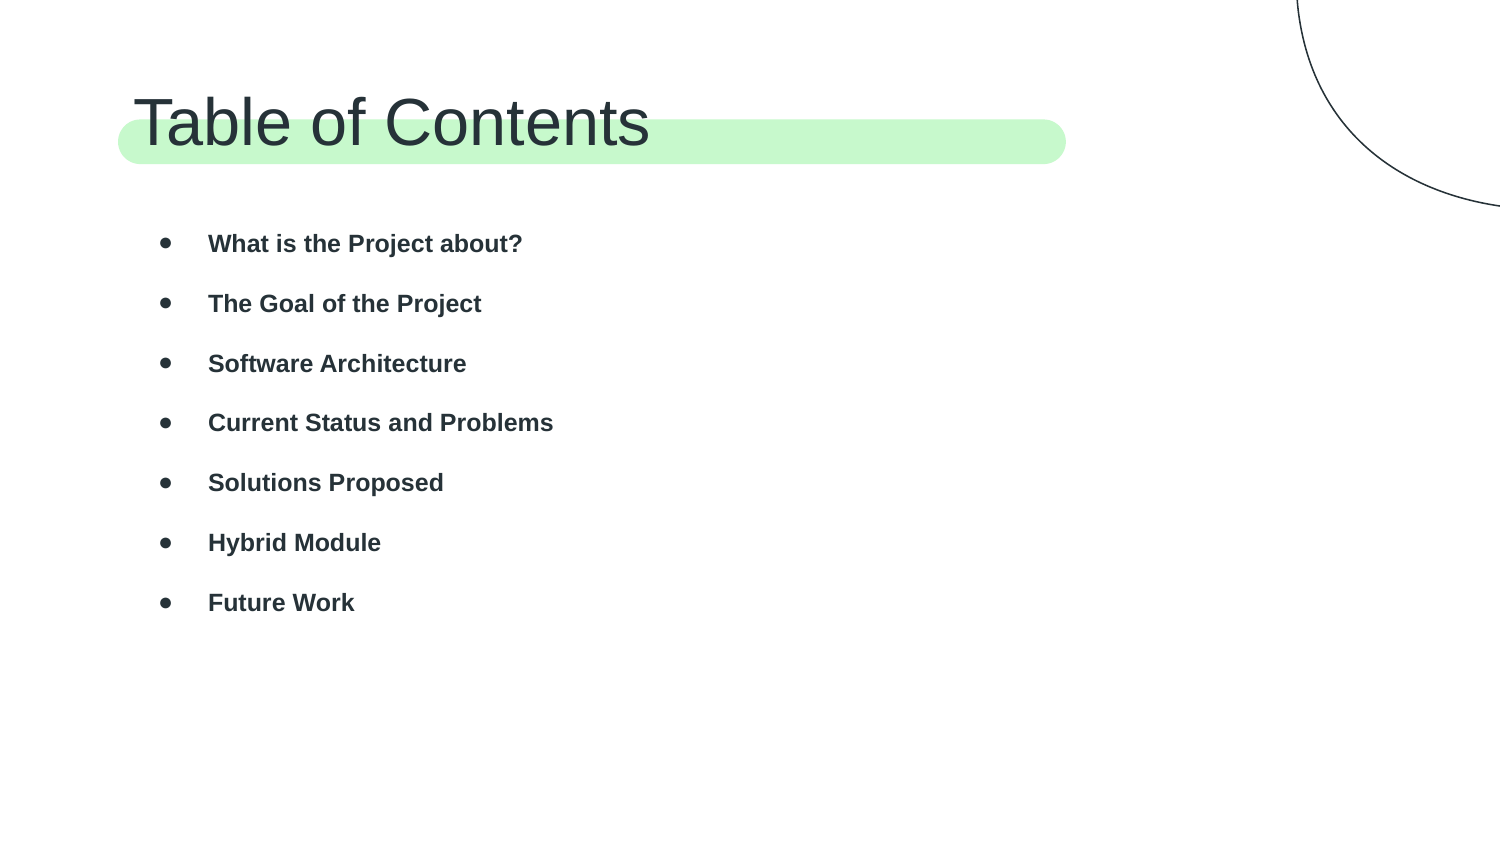

# Table of Contents
What is the Project about?
The Goal of the Project
Software Architecture
Current Status and Problems
Solutions Proposed
Hybrid Module
Future Work